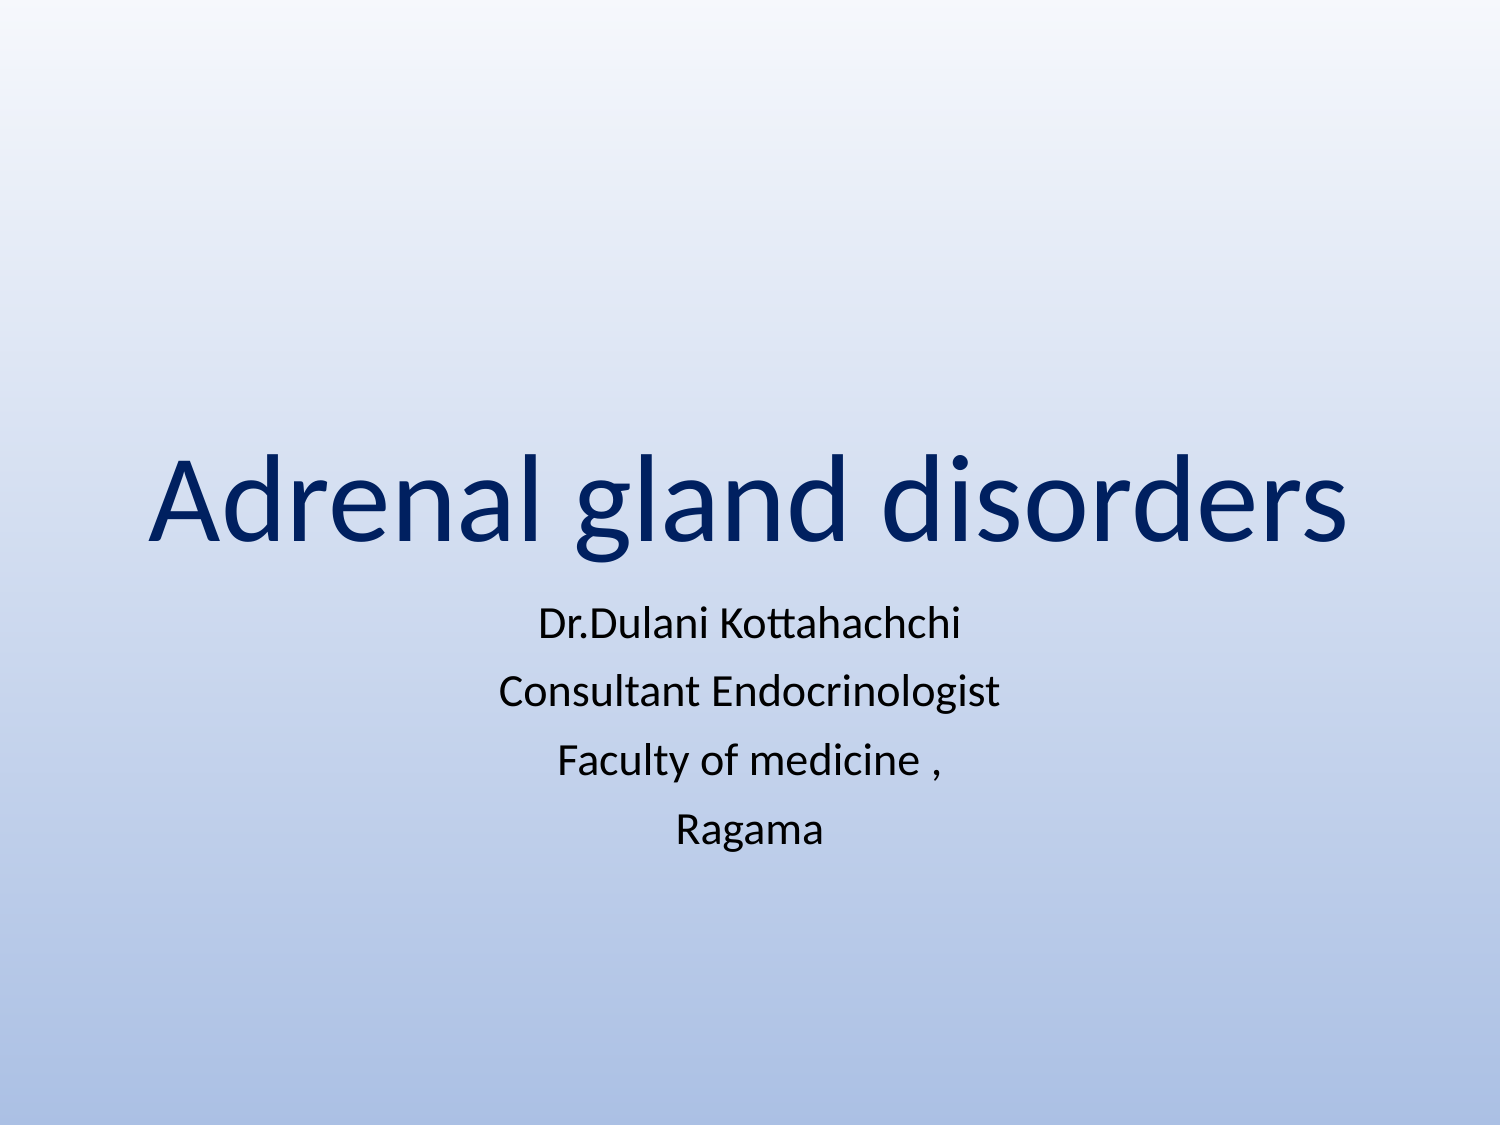

# Adrenal gland disorders
Dr.Dulani Kottahachchi
Consultant Endocrinologist
Faculty of medicine ,
Ragama